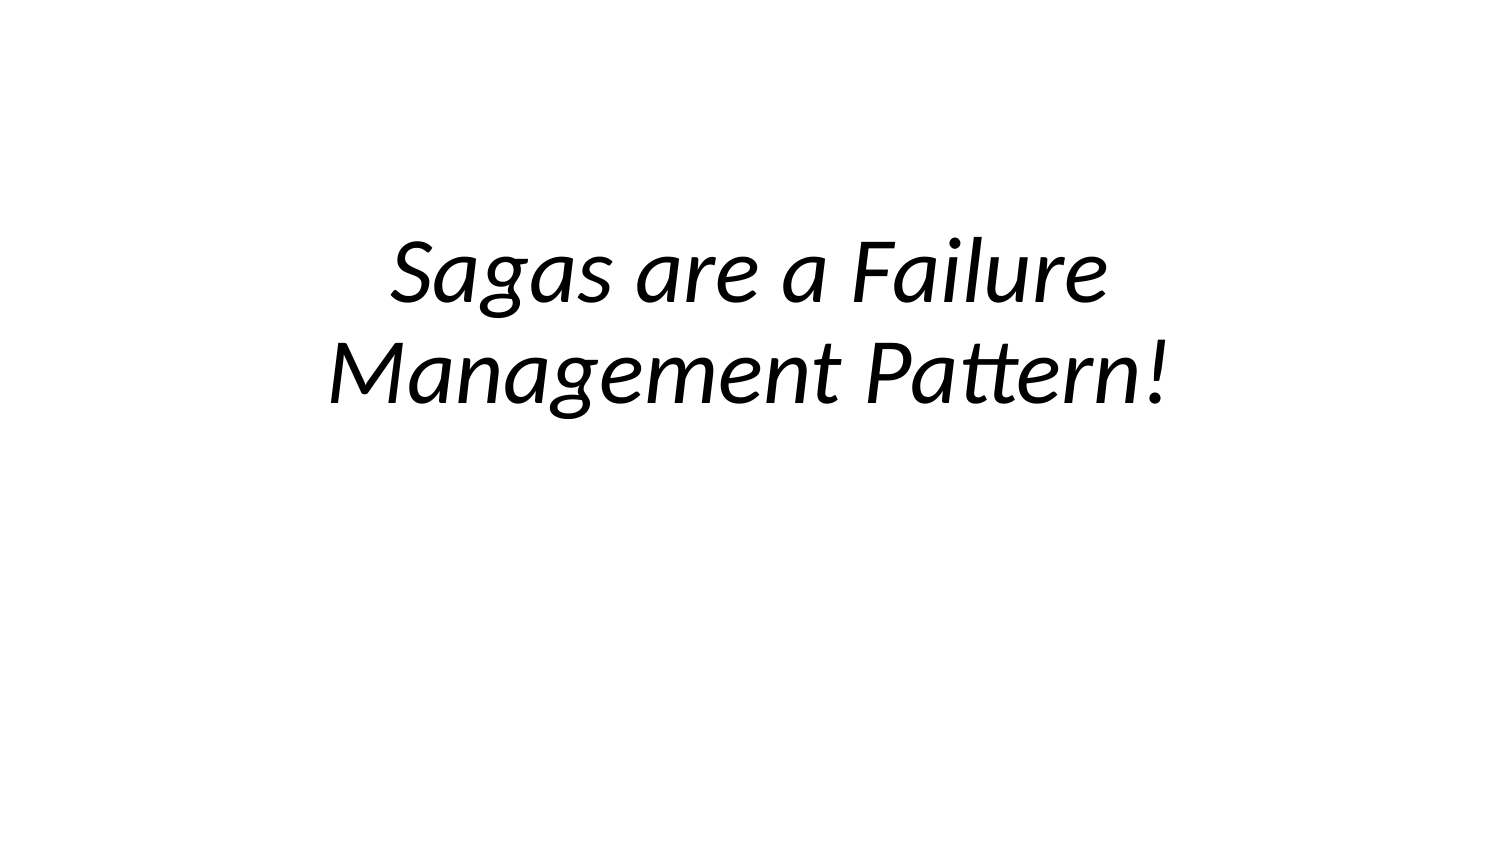

# Sagas are a Failure Management Pattern!